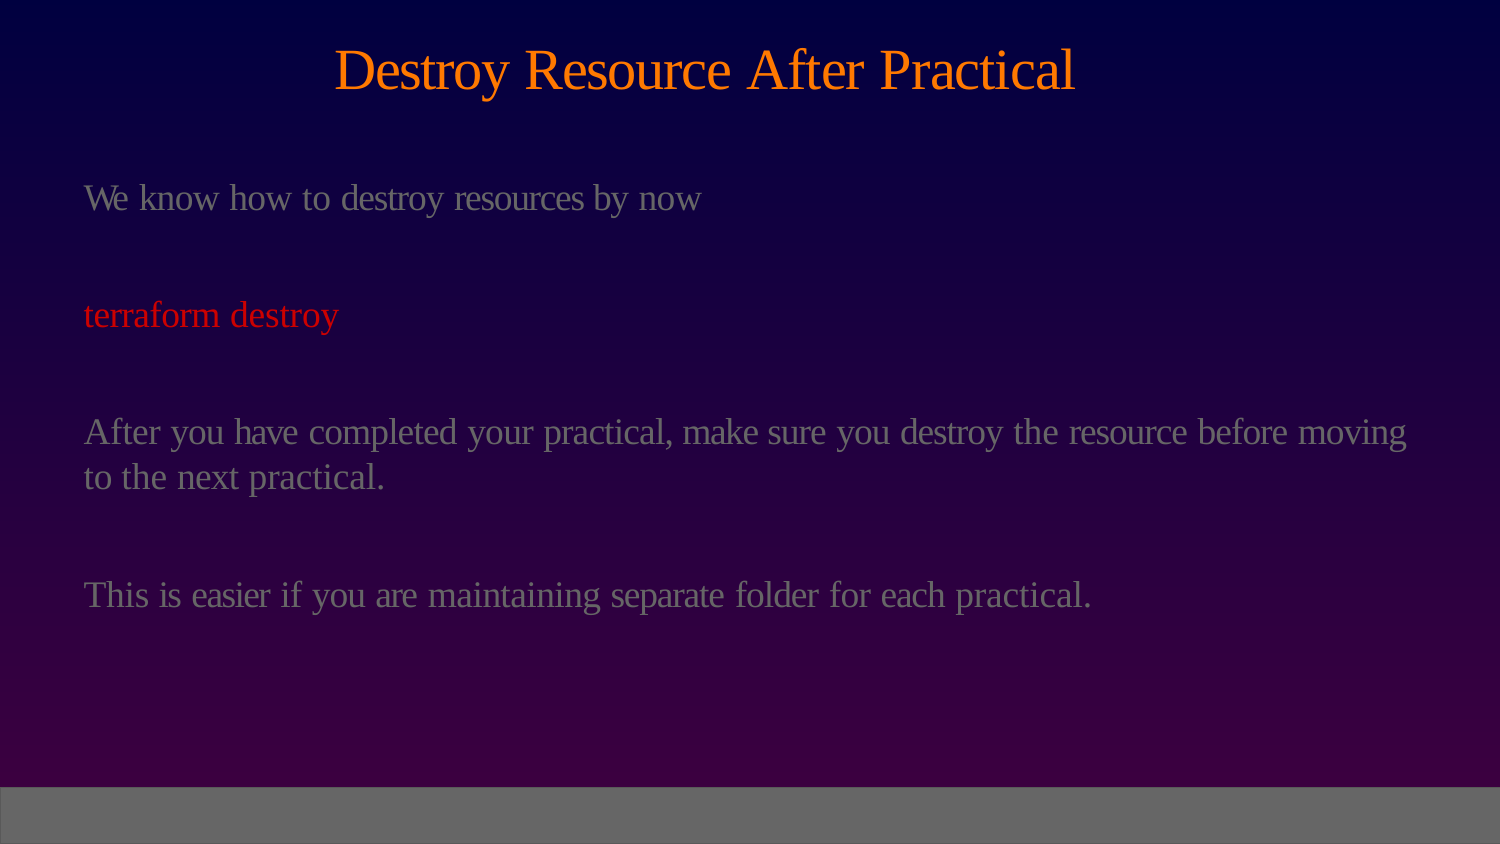

# Destroy Resource After Practical
We know how to destroy resources by now

terraform destroy

After you have completed your practical, make sure you destroy the resource before moving to the next practical.

This is easier if you are maintaining separate folder for each practical.